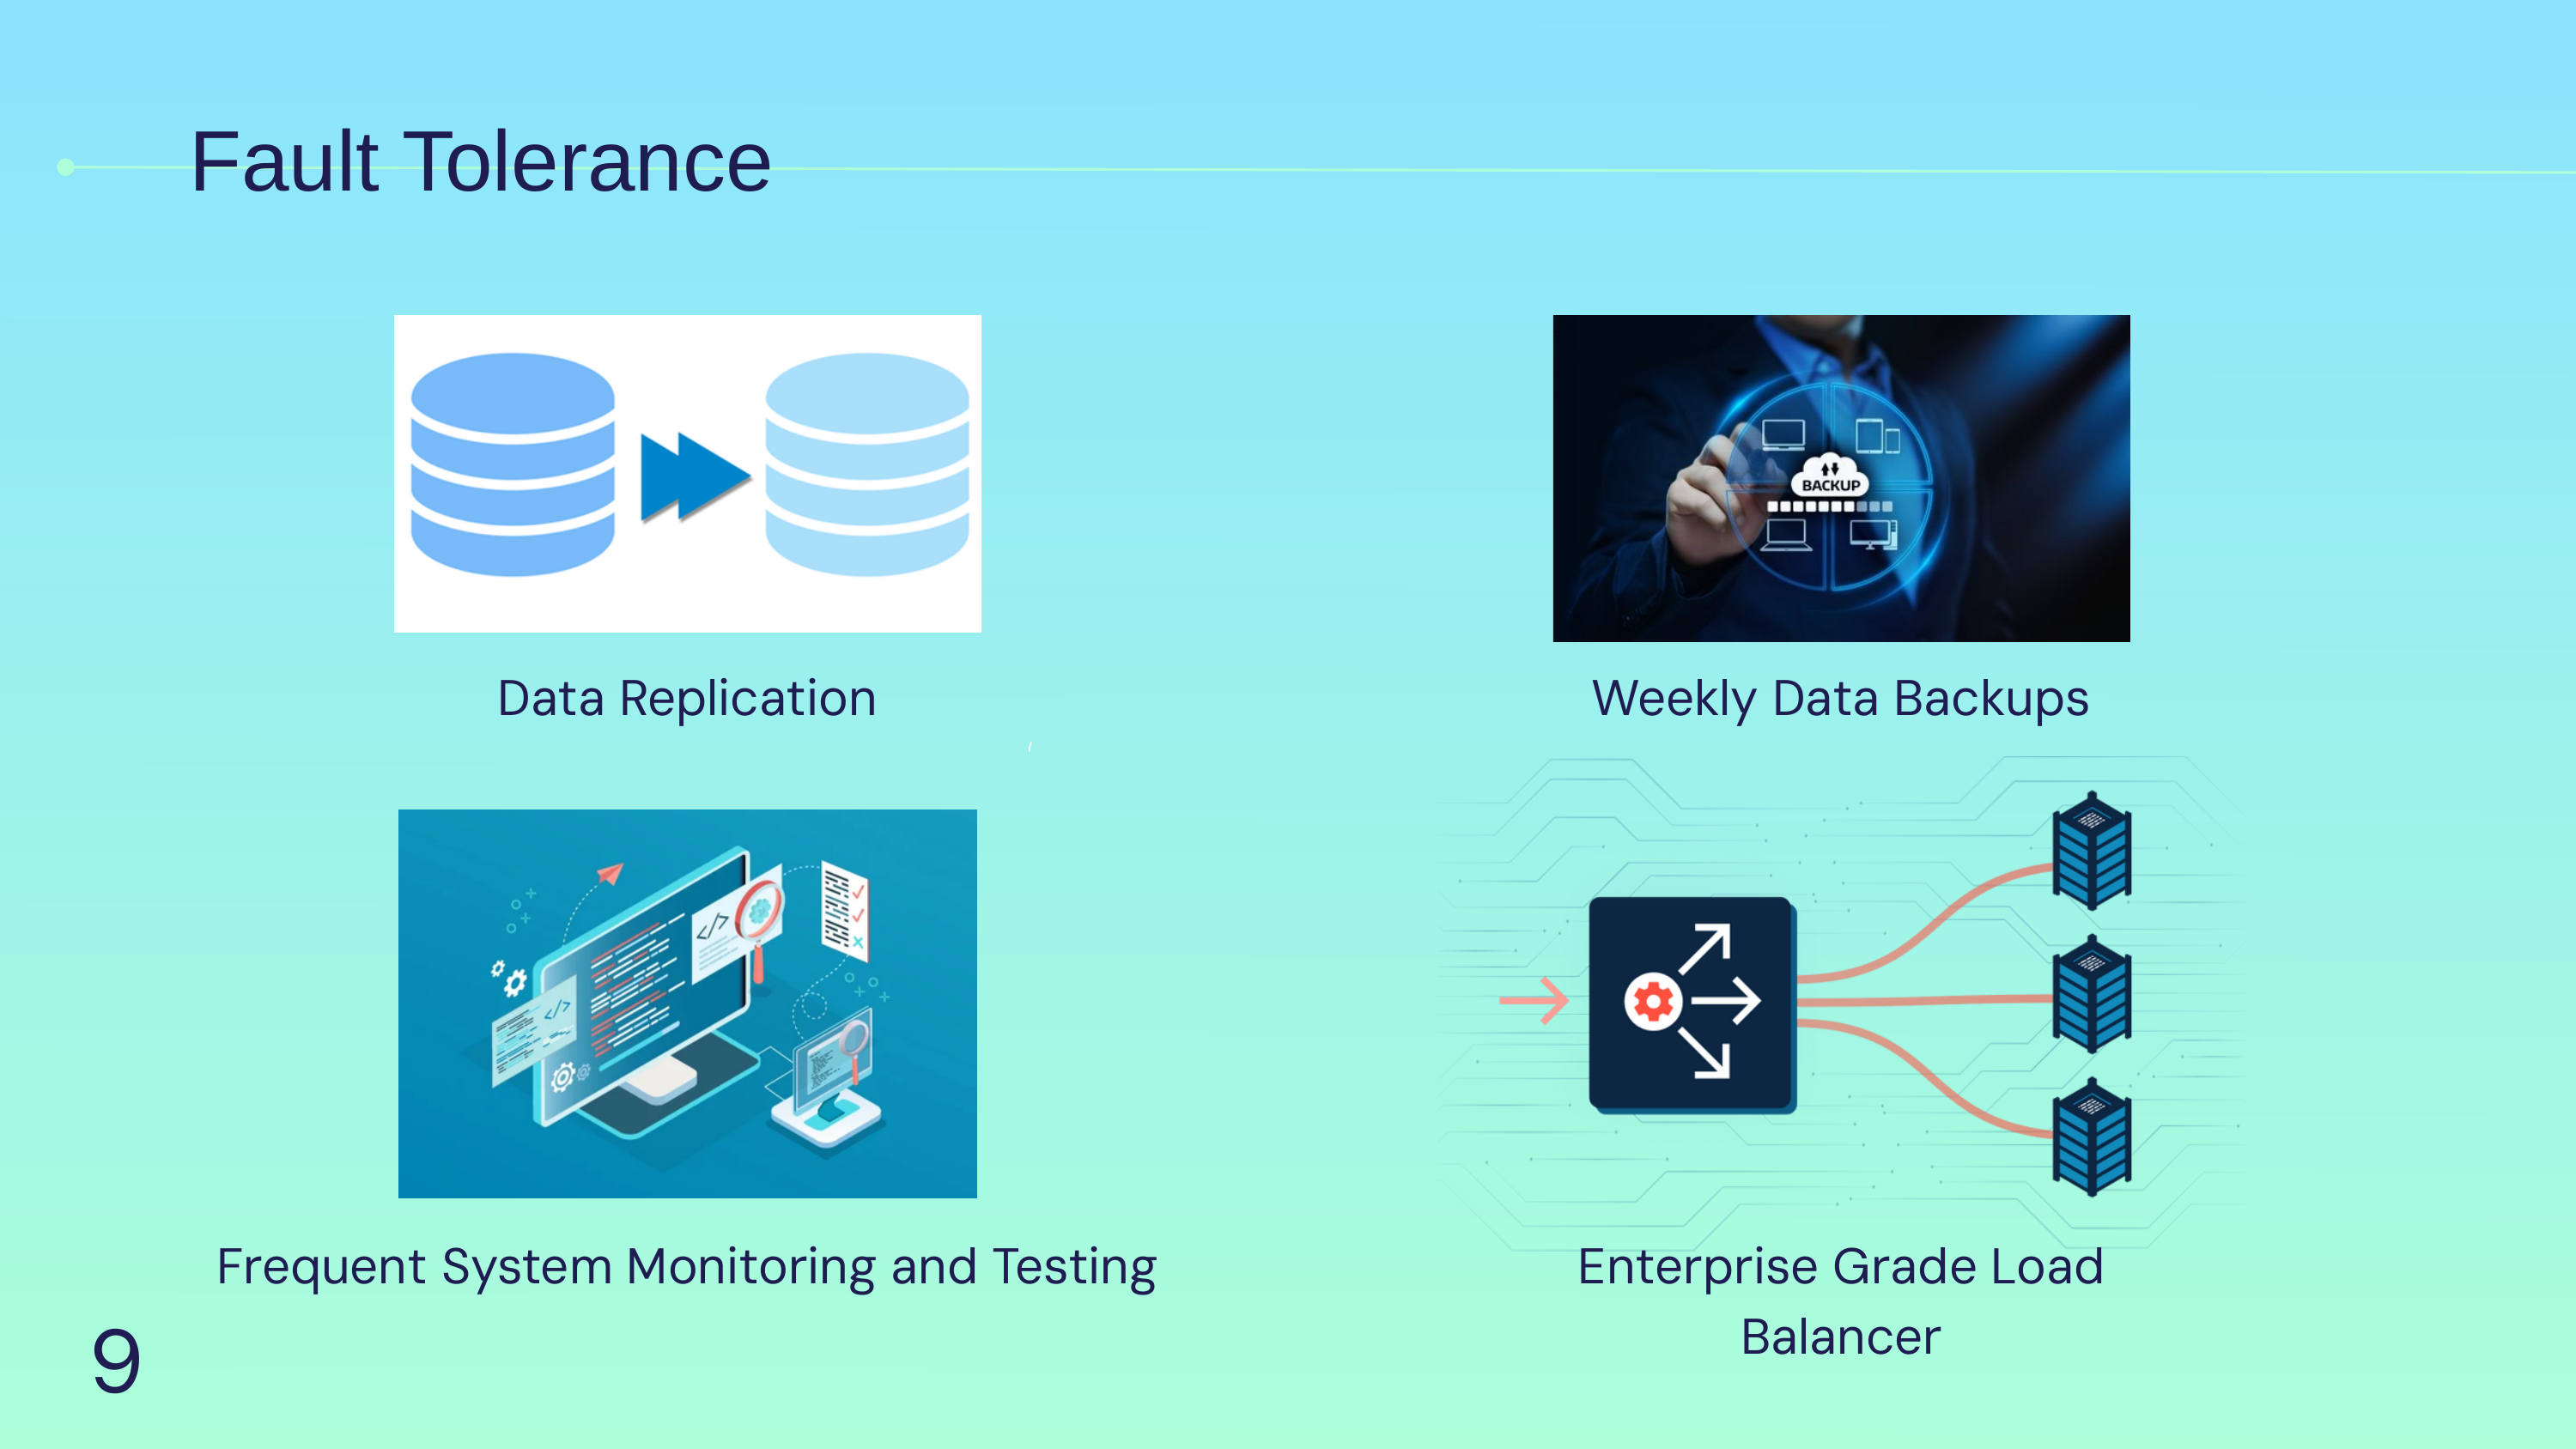

Fault Tolerance

Data Replication
Weekly Data Backups

Frequent System Monitoring and Testing
Enterprise Grade Load Balancer
9